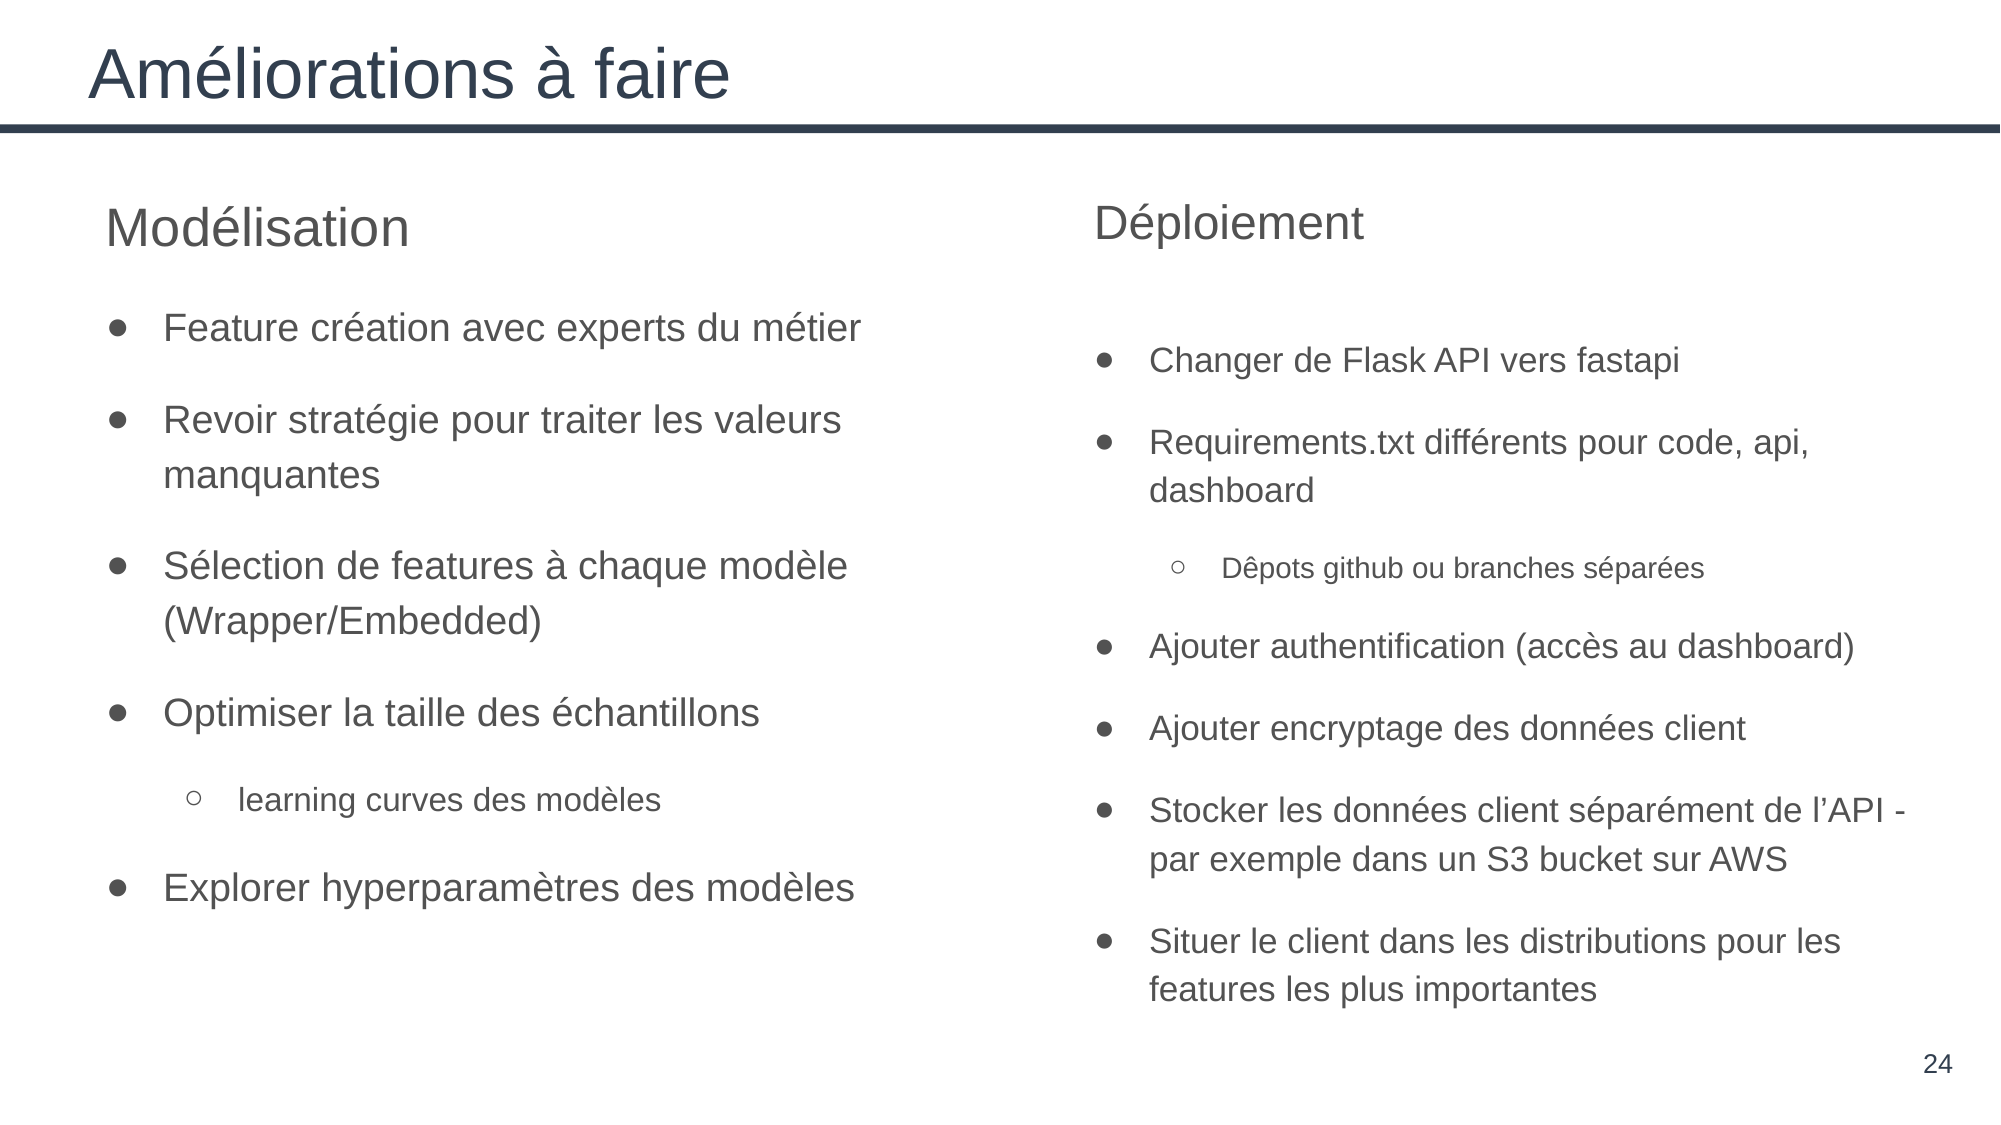

# Améliorations à faire
Modélisation
Feature création avec experts du métier
Revoir stratégie pour traiter les valeurs manquantes
Sélection de features à chaque modèle (Wrapper/Embedded)
Optimiser la taille des échantillons
learning curves des modèles
Explorer hyperparamètres des modèles

Déploiement

Changer de Flask API vers fastapi
Requirements.txt différents pour code, api, dashboard
Dêpots github ou branches séparées
Ajouter authentification (accès au dashboard)
Ajouter encryptage des données client
Stocker les données client séparément de l’API - par exemple dans un S3 bucket sur AWS
Situer le client dans les distributions pour les features les plus importantes
24